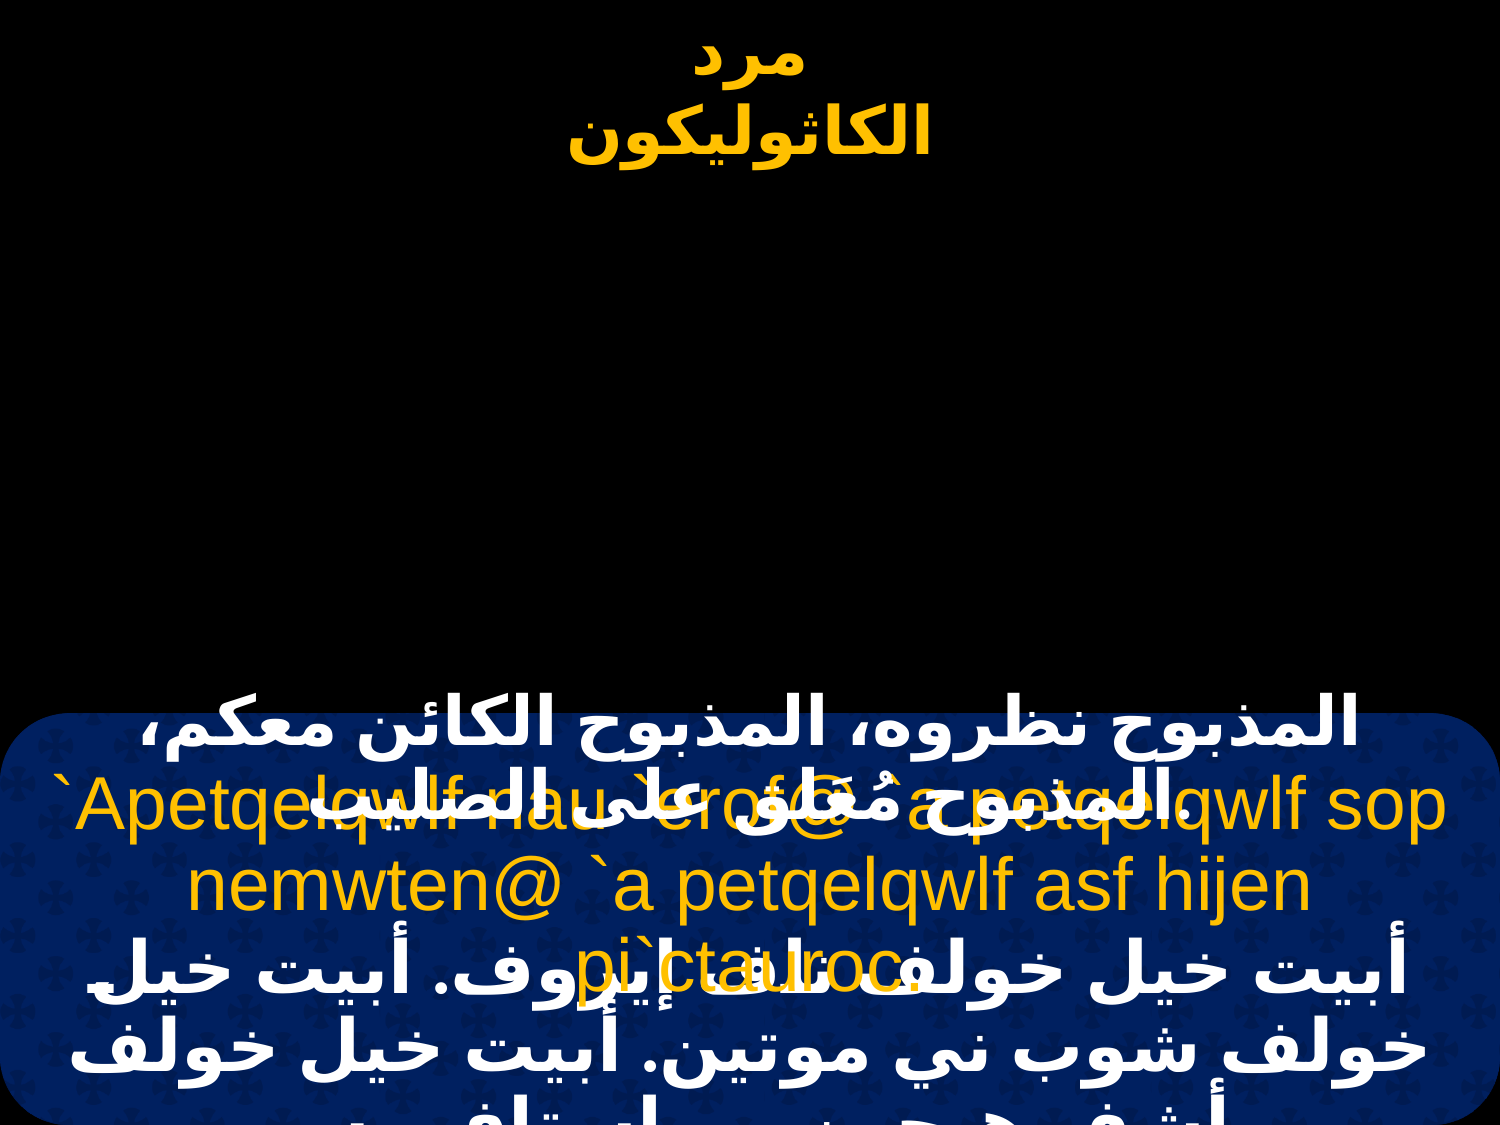

المذبوح نظروه، المذبوح الكائن معكم، المذبوح مُعَلق على الصليب.
`Apetqelqwlf nau `erof@ `a petqelqwlf sop nemwten@ `a petqelqwlf asf hijen pi`ctauroc.
أبيت خيل خولف ناف إيروف. أبيت خيل خولف شوب ني موتين. أبيت خيل خولف أشف هيجين بي إستافروس